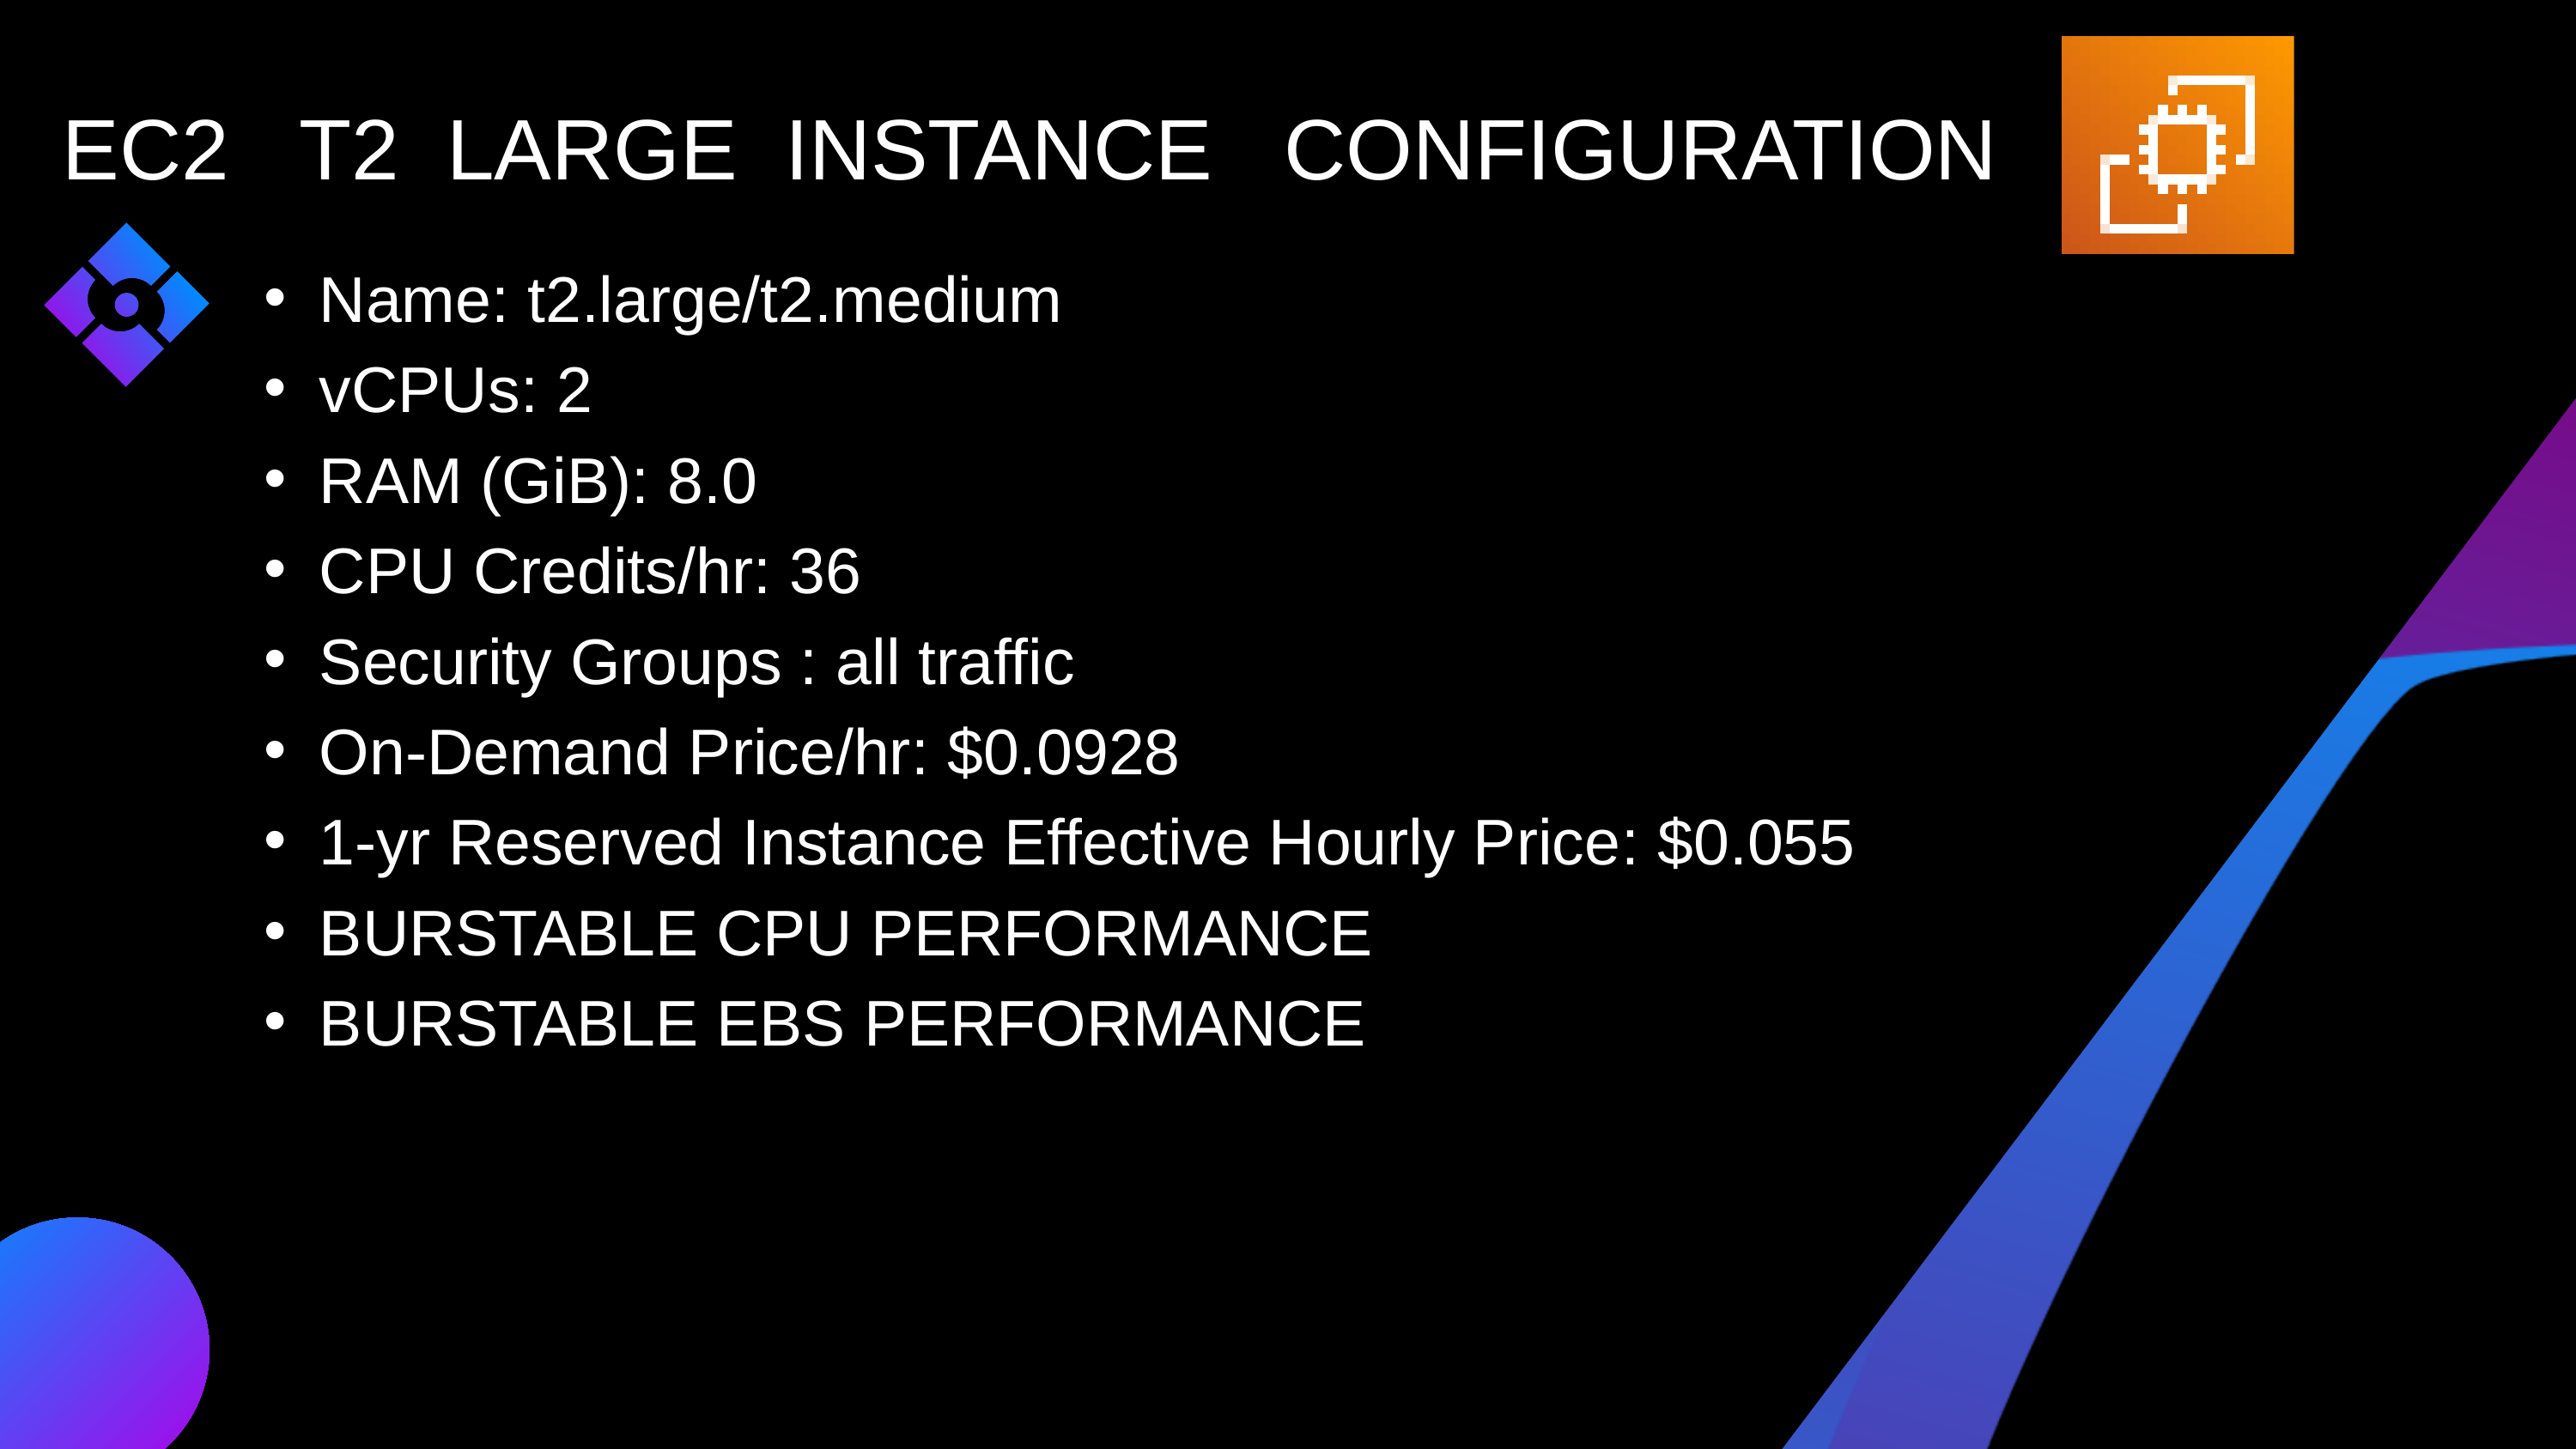

EC2   T2  LARGE  INSTANCE   CONFIGURATION

Name: t2.large/t2.medium
vCPUs: 2
RAM (GiB): 8.0
CPU Credits/hr: 36
Security Groups : all traffic
On-Demand Price/hr: $0.0928
1-yr Reserved Instance Effective Hourly Price: $0.055
BURSTABLE CPU PERFORMANCE
BURSTABLE EBS PERFORMANCE